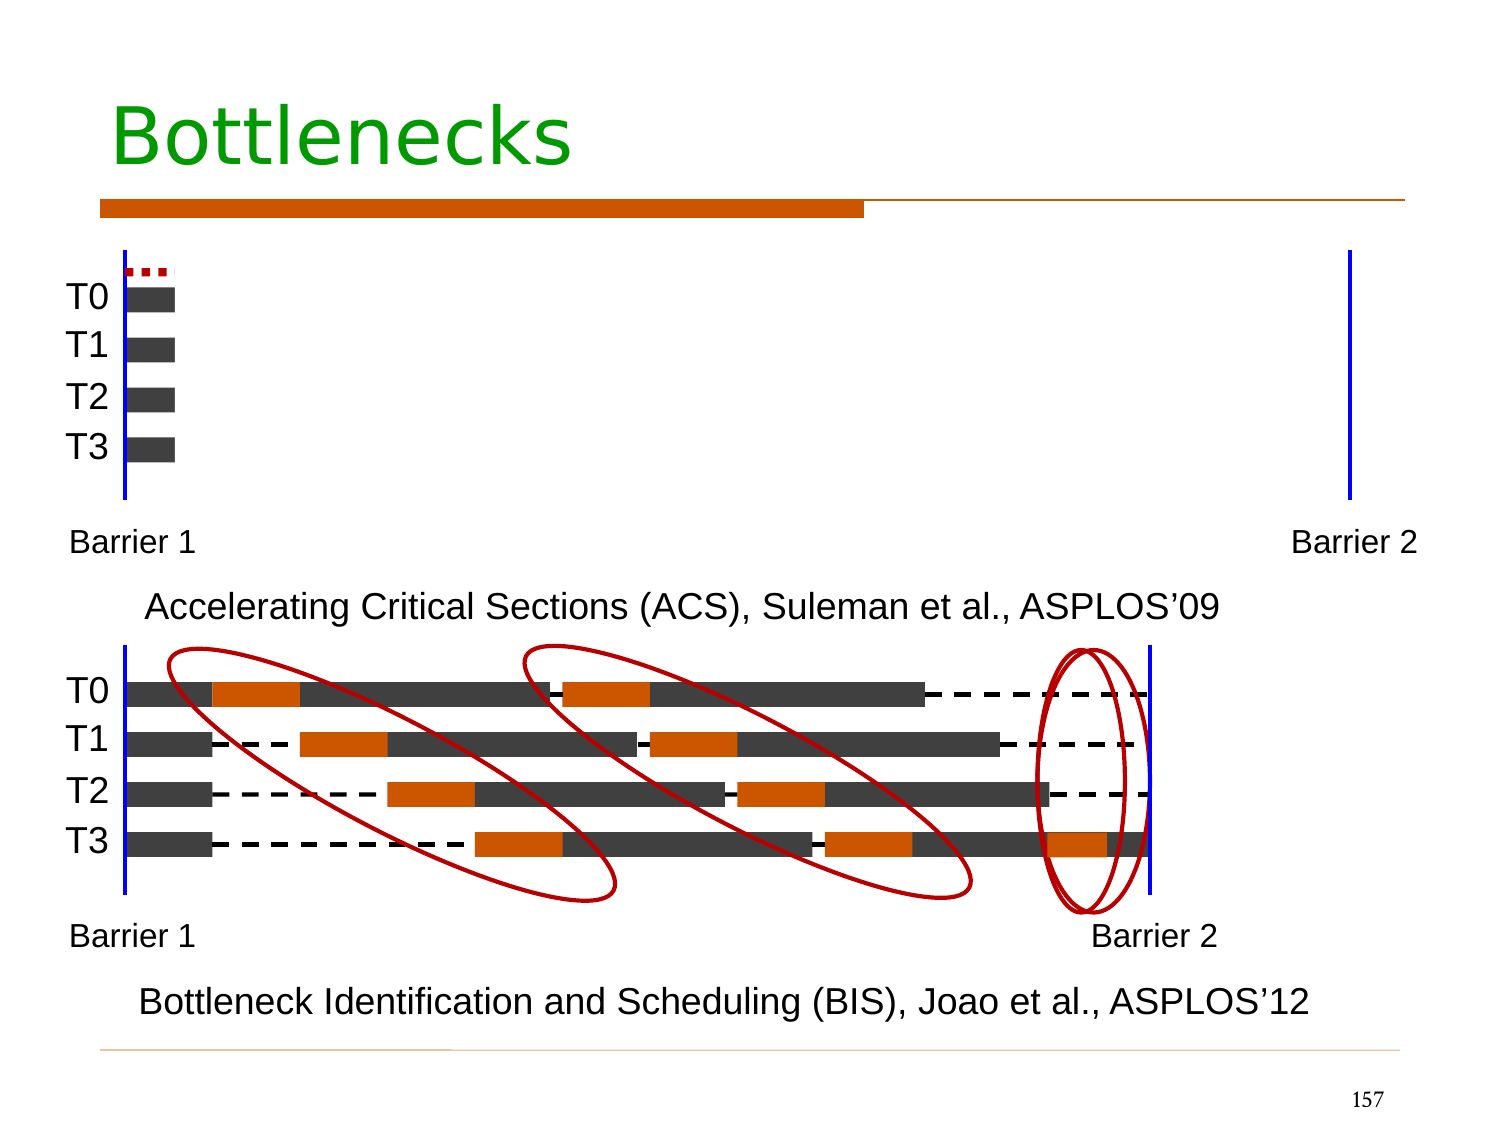

# Bottlenecks

T0

T1

T2

T3

Barrier 1
Barrier 2
Accelerating Critical Sections (ACS), Suleman et al., ASPLOS’09

T0

T1

T2

T3

Barrier 1
Barrier 2

Bottleneck Identification and Scheduling (BIS), Joao et al., ASPLOS’12
157